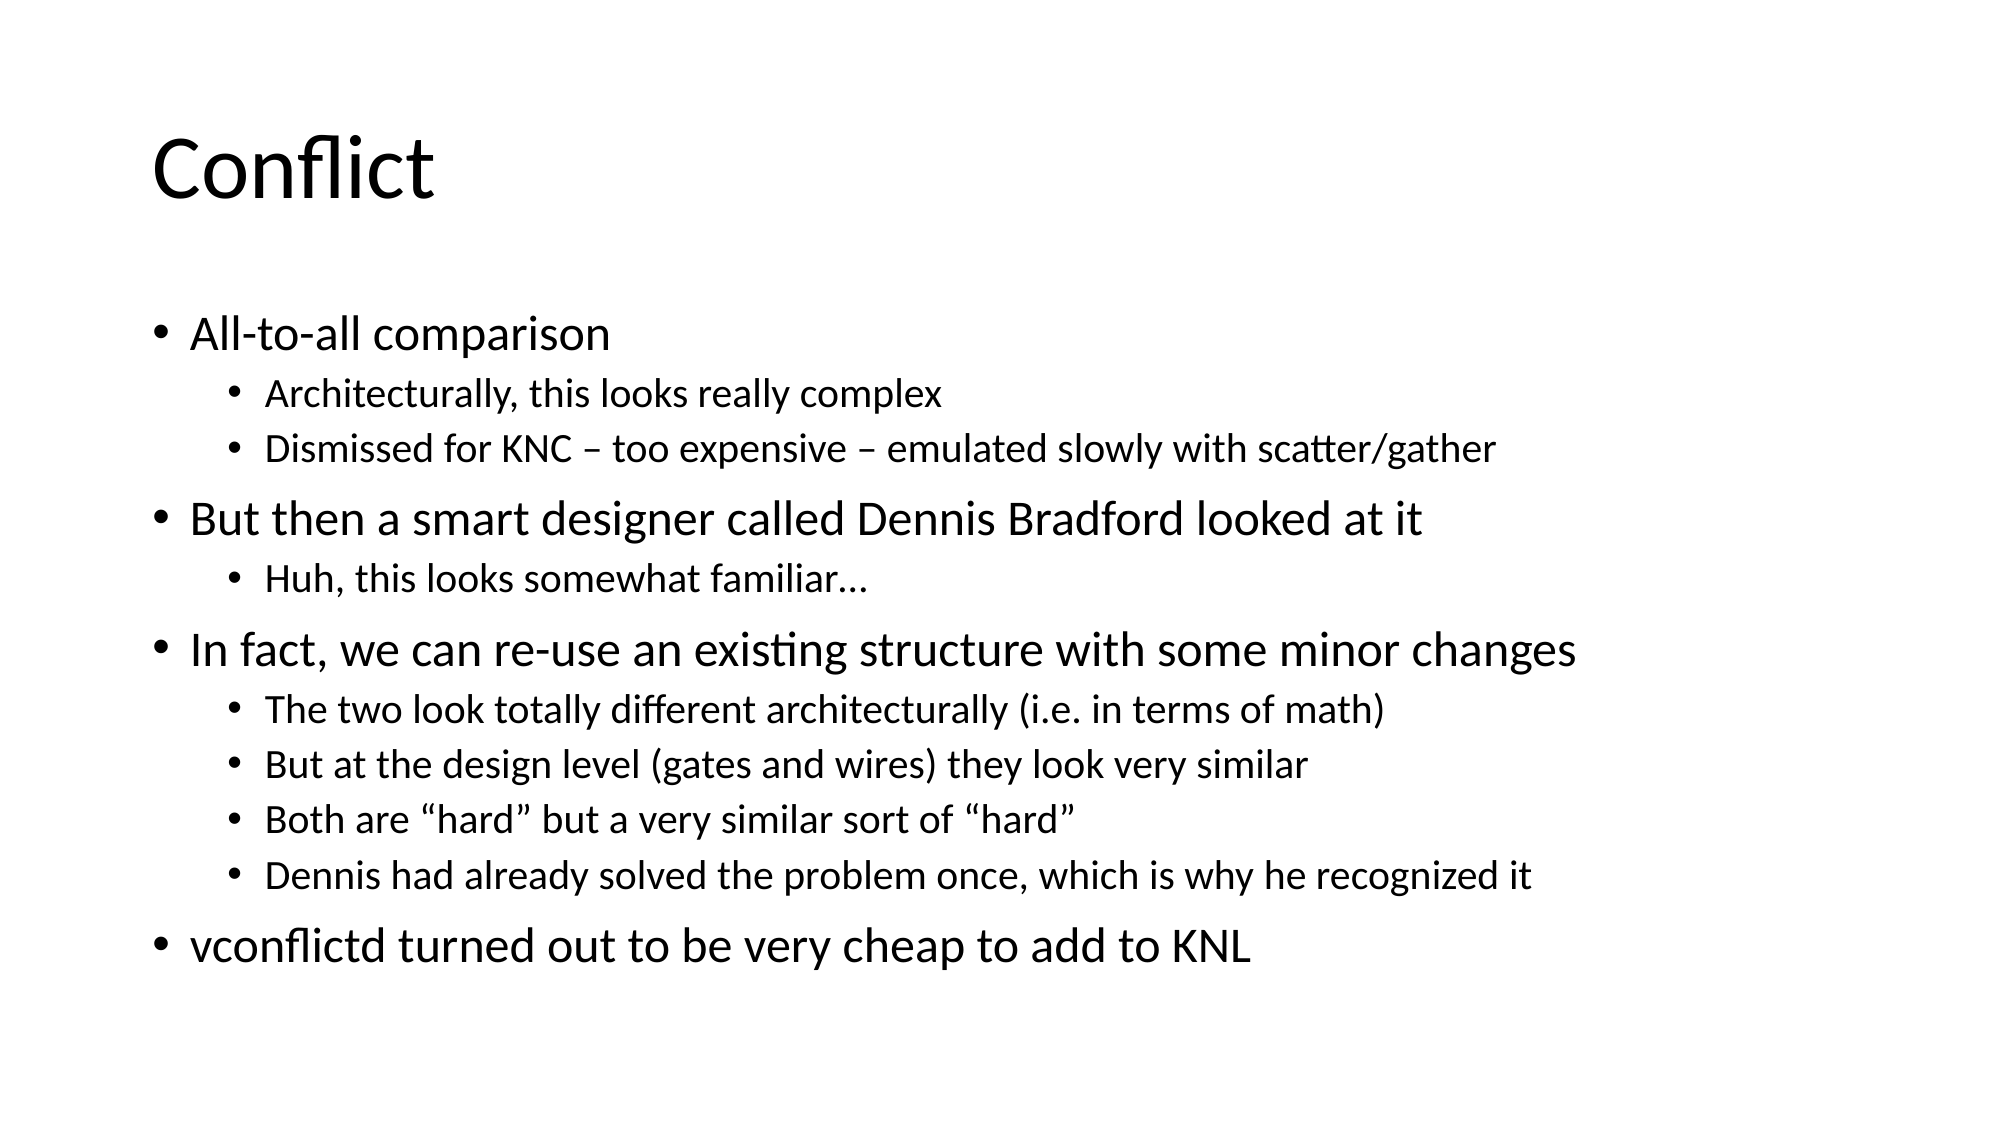

# Conflict
All-to-all comparison
Architecturally, this looks really complex
Dismissed for KNC – too expensive – emulated slowly with scatter/gather
But then a smart designer called Dennis Bradford looked at it
Huh, this looks somewhat familiar…
In fact, we can re-use an existing structure with some minor changes
The two look totally different architecturally (i.e. in terms of math)
But at the design level (gates and wires) they look very similar
Both are “hard” but a very similar sort of “hard”
Dennis had already solved the problem once, which is why he recognized it
vconflictd turned out to be very cheap to add to KNL